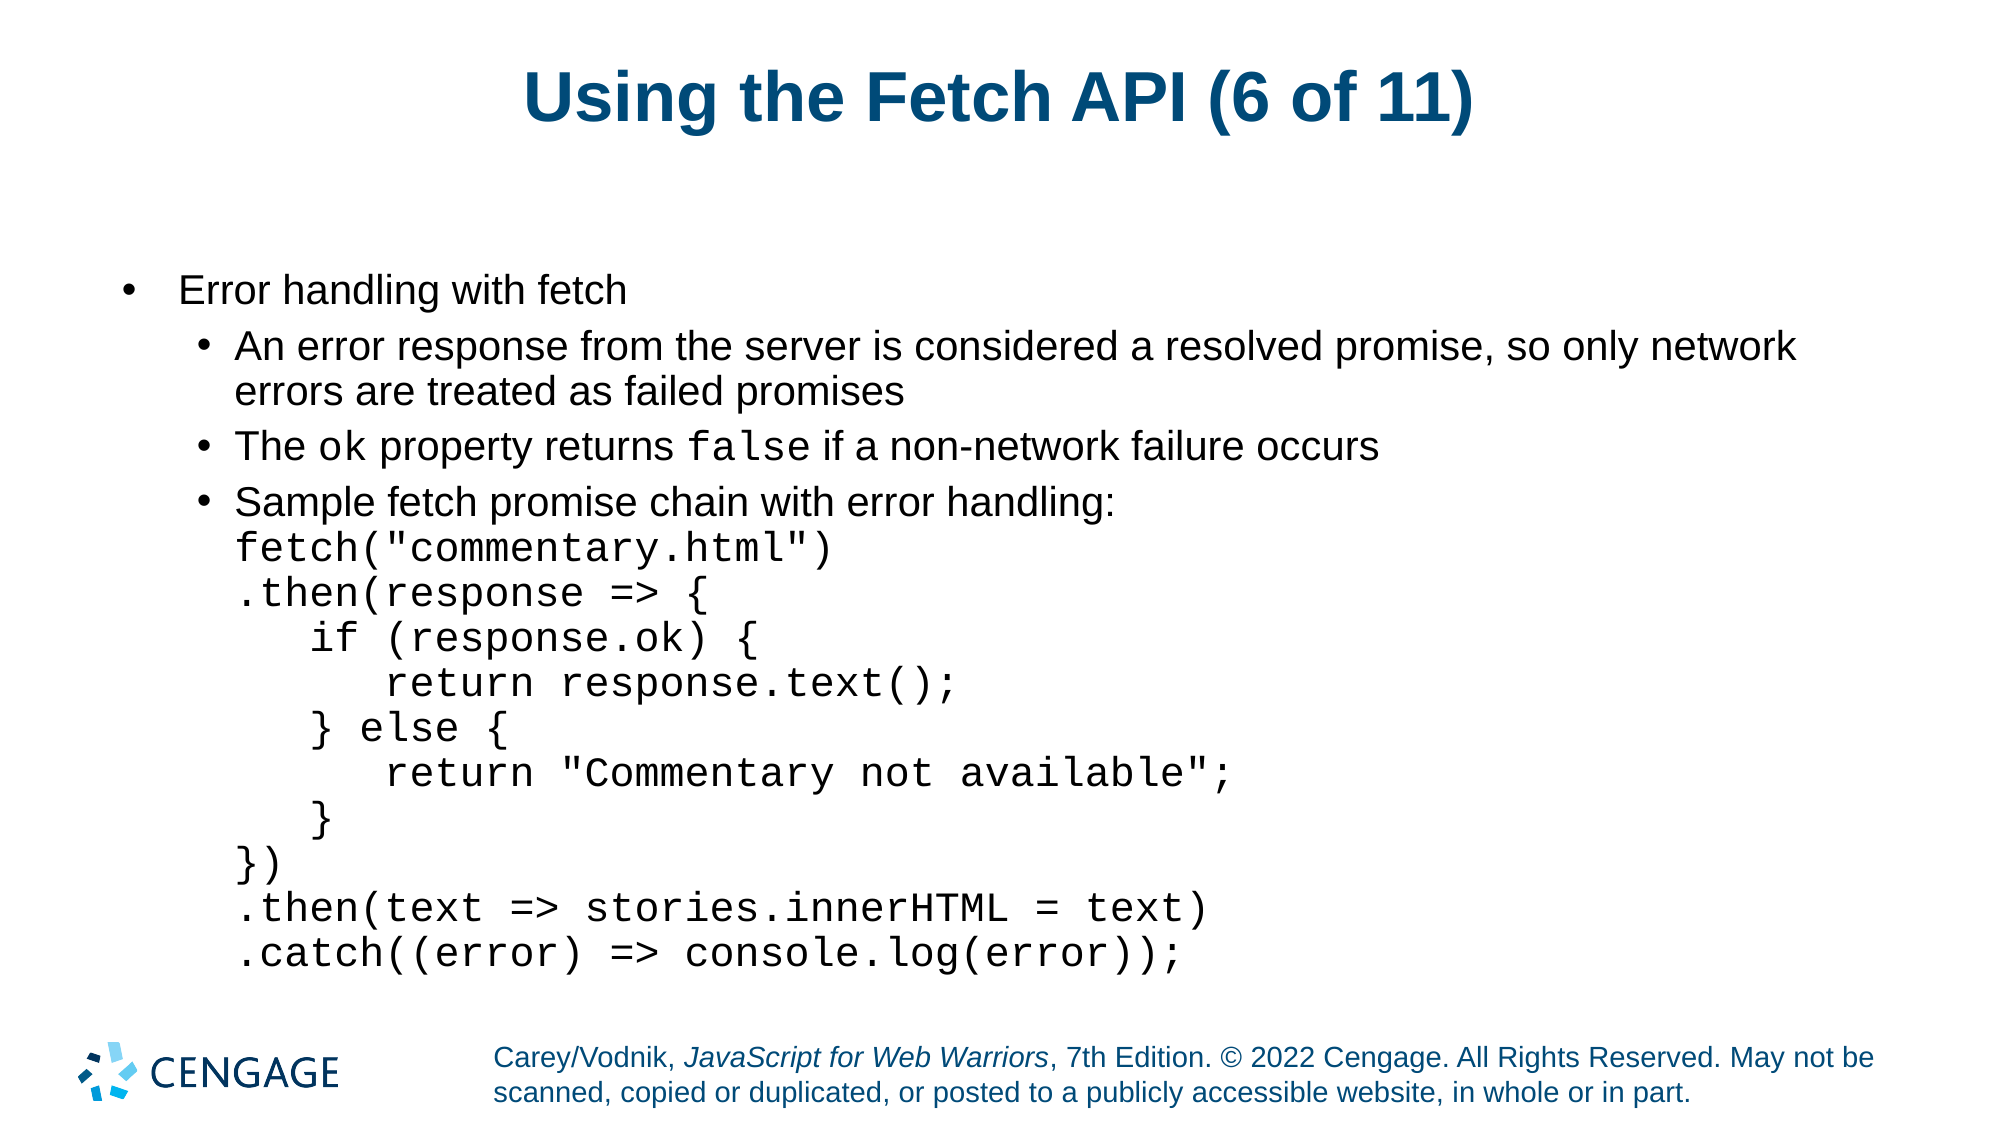

# Using the Fetch API (6 of 11)
Error handling with fetch
An error response from the server is considered a resolved promise, so only network errors are treated as failed promises
The ok property returns false if a non-network failure occurs
Sample fetch promise chain with error handling:
fetch("commentary.html")
.then(response => {
   if (response.ok) {
      return response.text();
   } else {
      return "Commentary not available";
   }
})
.then(text => stories.innerHTML = text)
.catch((error) => console.log(error));